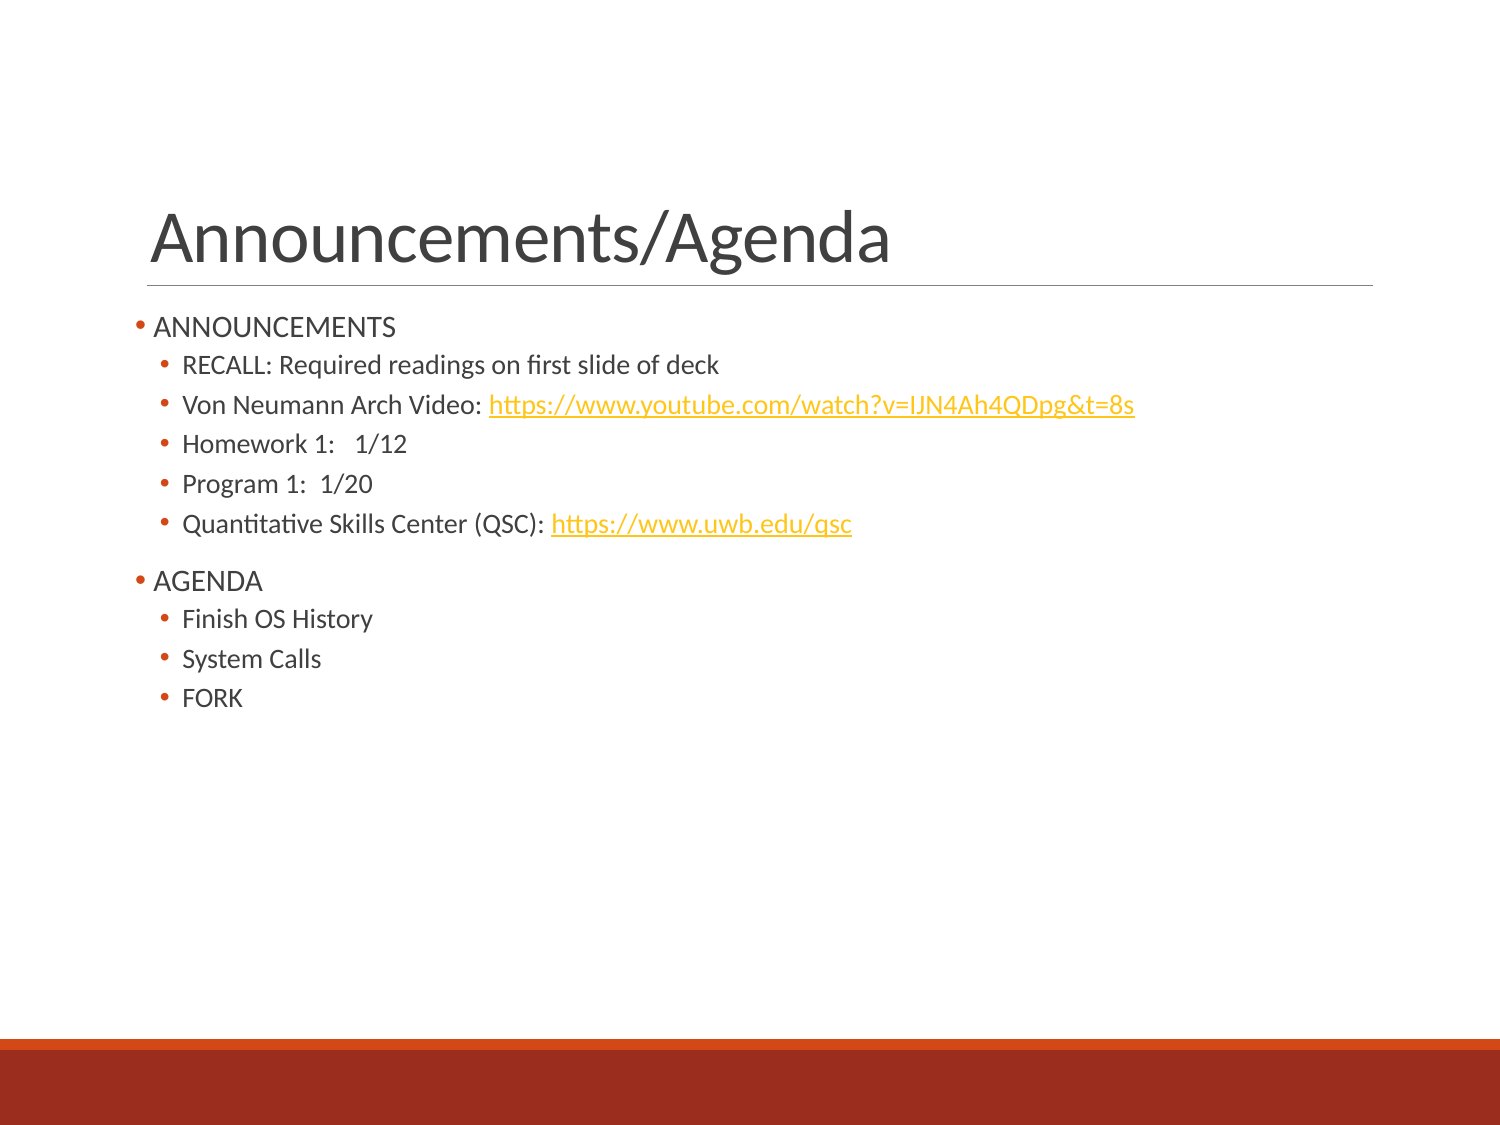

# Announcements/Agenda
 ANNOUNCEMENTS
RECALL: Required readings on first slide of deck
Von Neumann Arch Video: https://www.youtube.com/watch?v=IJN4Ah4QDpg&t=8s
Homework 1:   1/12
Program 1:  1/20
Quantitative Skills Center (QSC): https://www.uwb.edu/qsc
 AGENDA
Finish OS History
System Calls
FORK